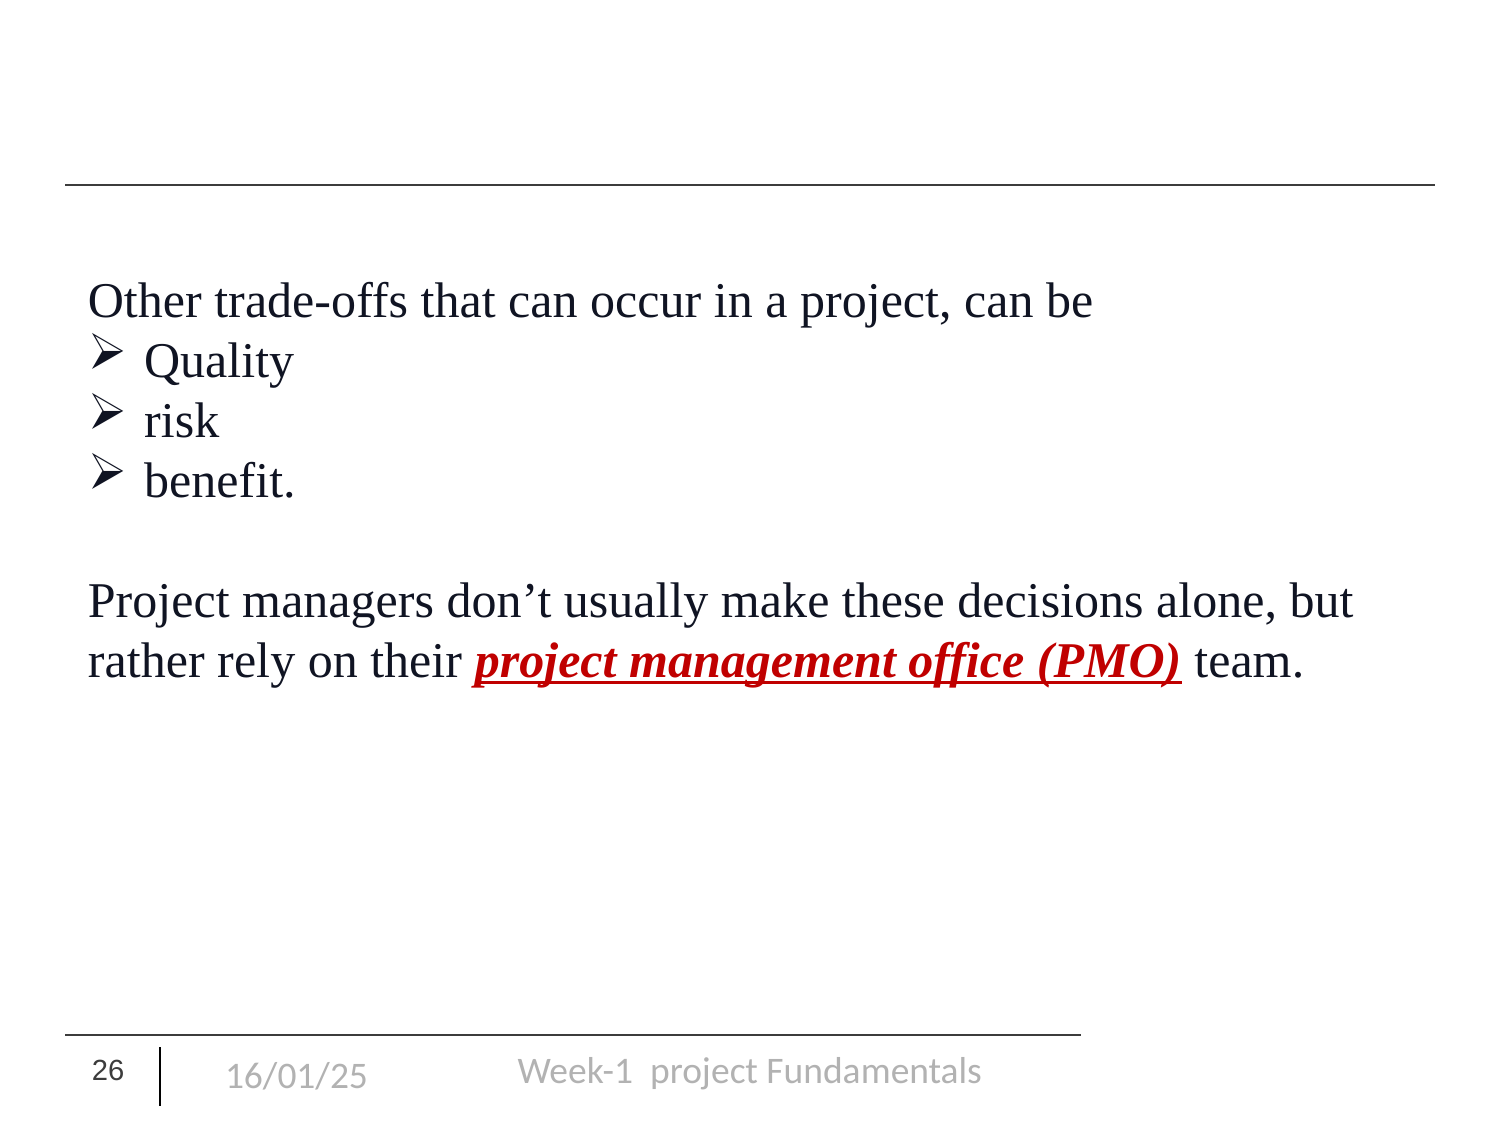

#
Other trade-offs that can occur in a project, can be
Quality
risk
benefit.

Project managers don’t usually make these decisions alone, but rather rely on their project management office (PMO) team.
Week-1  project Fundamentals
26
16/01/25